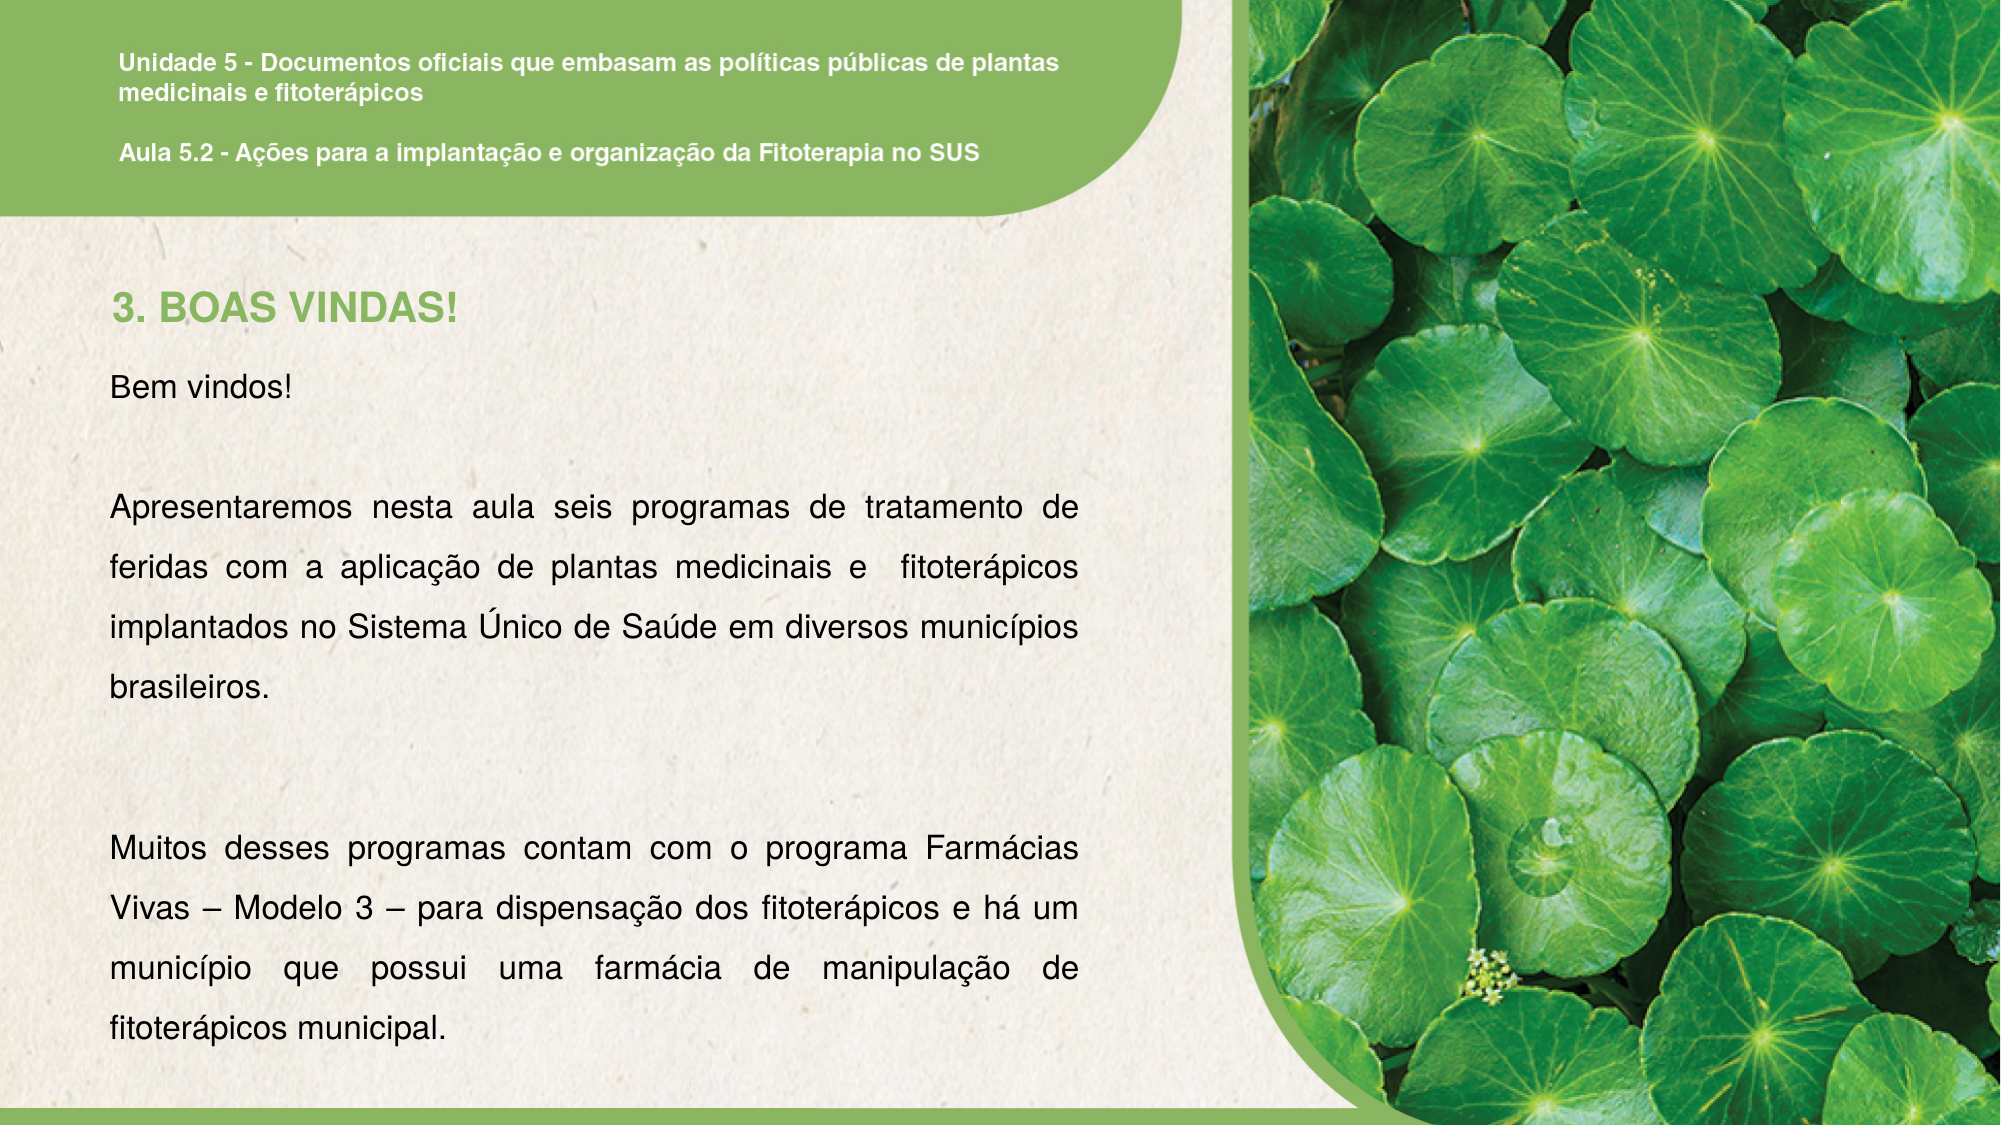

3. BOAS VINDAS!
Bem vindos!

Apresentaremos nesta aula seis programas de tratamento de feridas com a aplicação de plantas medicinais e  fitoterápicos implantados no Sistema Único de Saúde em diversos municípios brasileiros.

Muitos desses programas contam com o programa Farmácias Vivas – Modelo 3 – para dispensação dos fitoterápicos e há um município que possui uma farmácia de manipulação de fitoterápicos municipal.